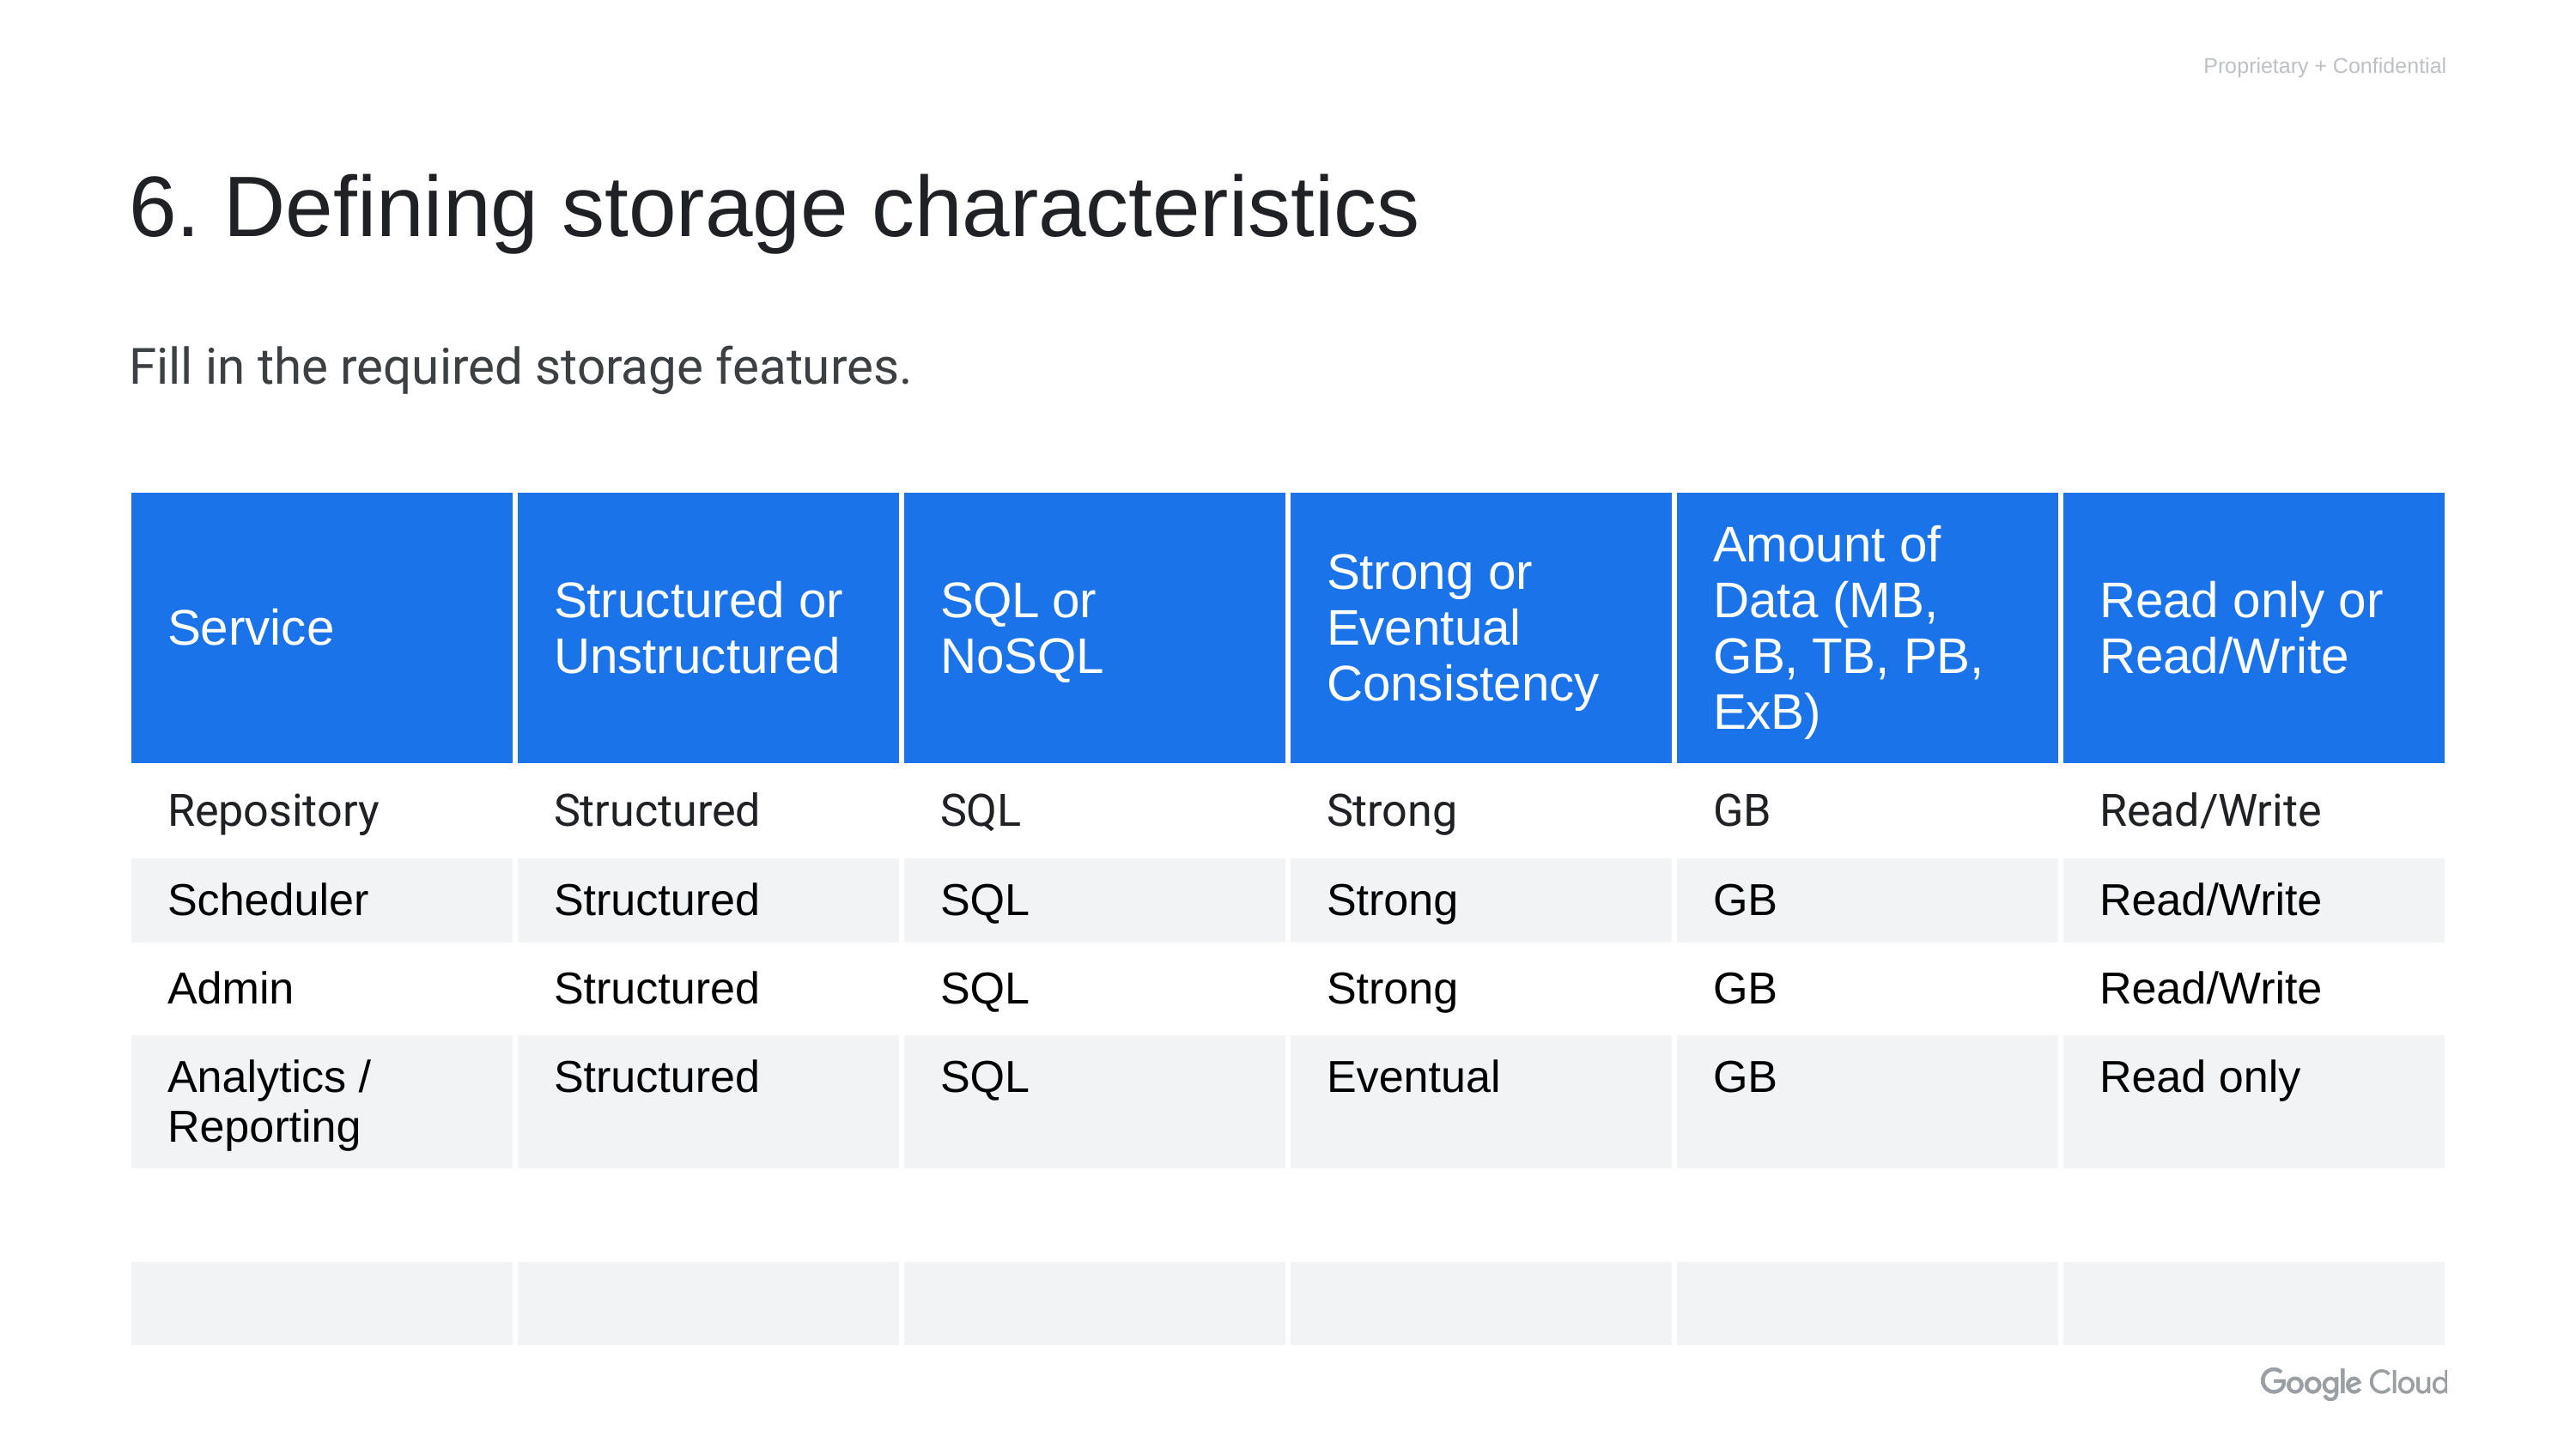

# 6. Defining storage characteristics
Fill in the required storage features.
| Service | Structured or Unstructured | SQL or NoSQL | Strong or Eventual Consistency | Amount of Data (MB, GB, TB, PB, ExB) | Read only or Read/Write |
| --- | --- | --- | --- | --- | --- |
| Repository | Structured | SQL | Strong | GB | Read/Write |
| Scheduler | Structured | SQL | Strong | GB | Read/Write |
| Admin | Structured | SQL | Strong | GB | Read/Write |
| Analytics / Reporting | Structured | SQL | Eventual | GB | Read only |
|  |  |  |  |  |  |
|  |  |  |  |  |  |